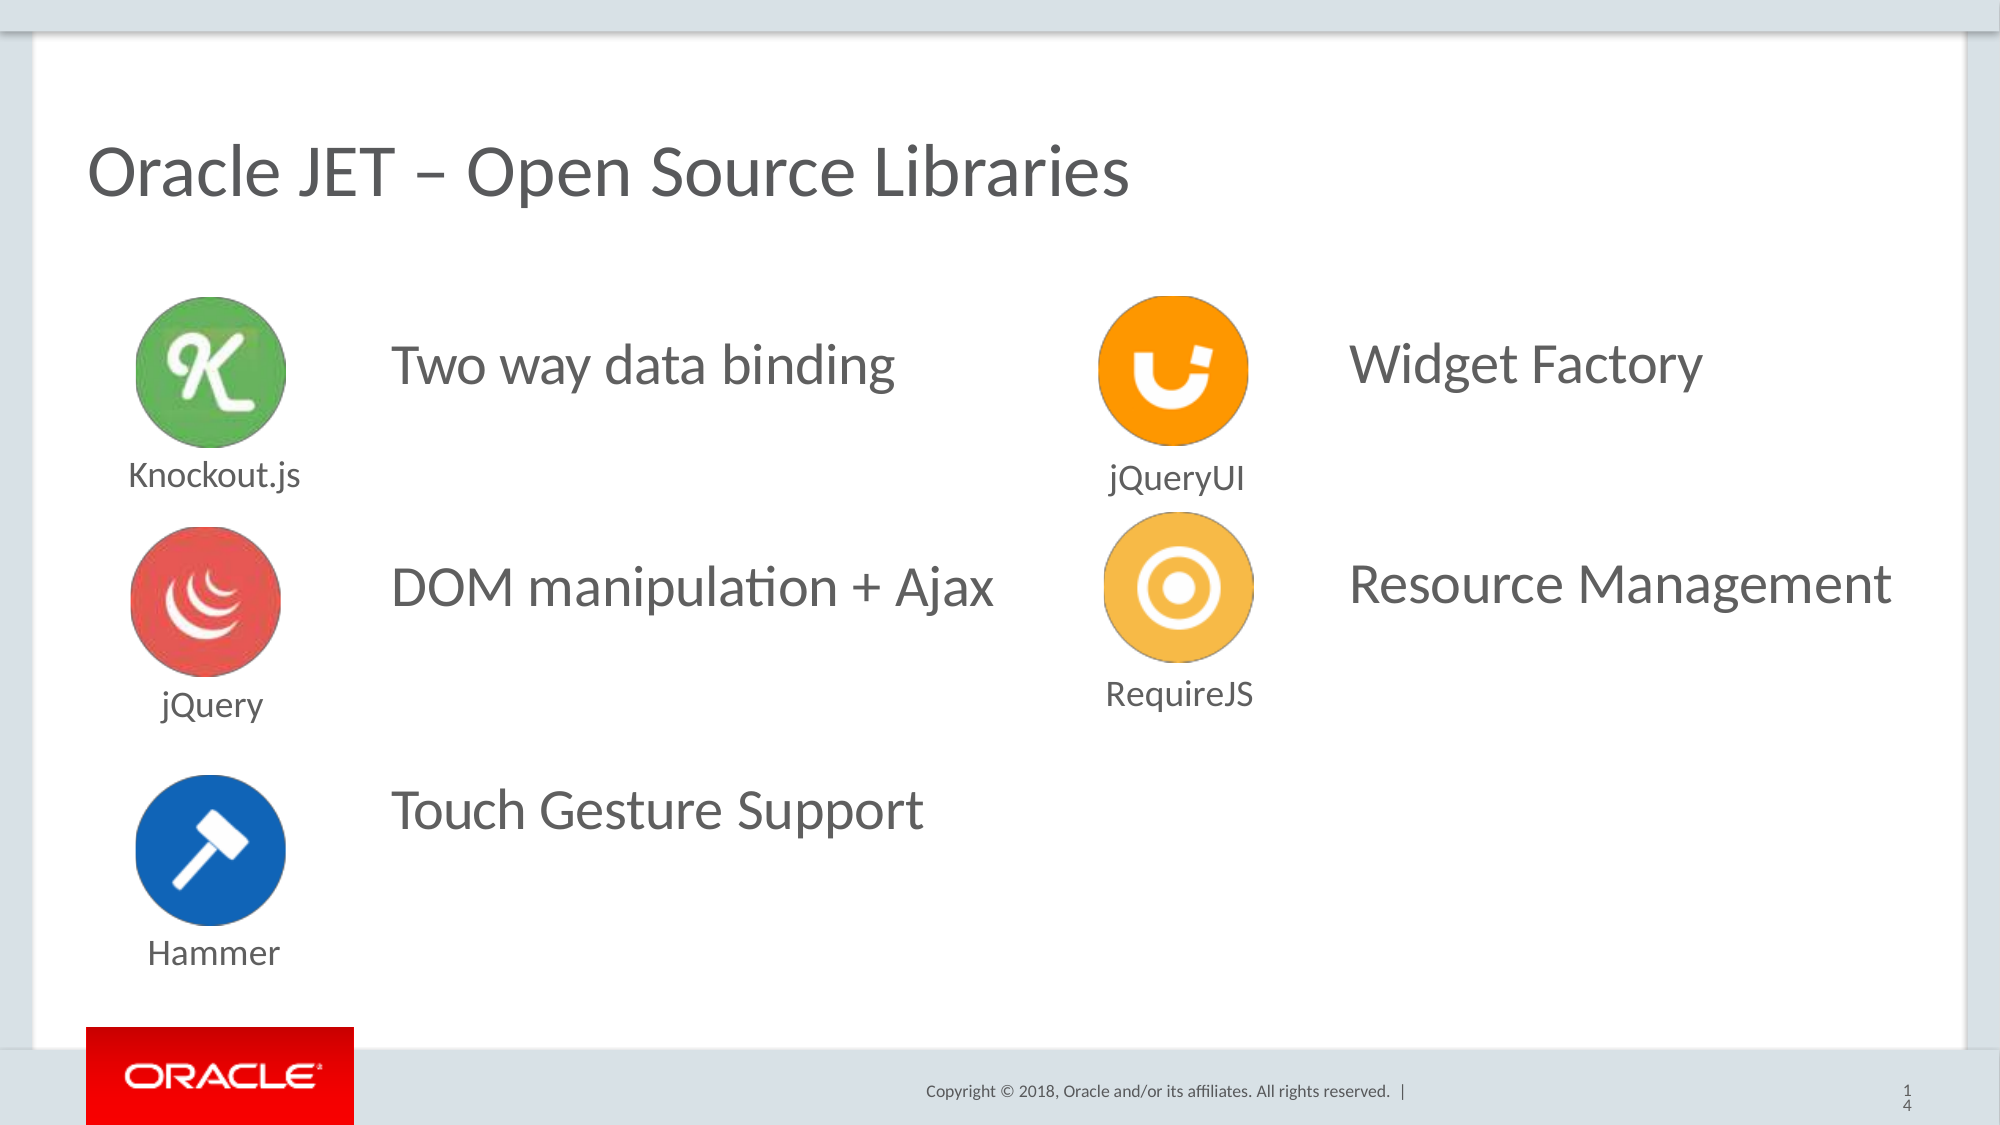

Copyright © 2015, Oracle and/or its affiliates. All rights reserved. |
# Oracle JET – Open Source Libraries

Widget Factory
Two way data binding
Knockout.js
jQueryUI

Resource Management
DOM manipulation + Ajax
RequireJS
jQuery
Touch Gesture Support

Hammer

14